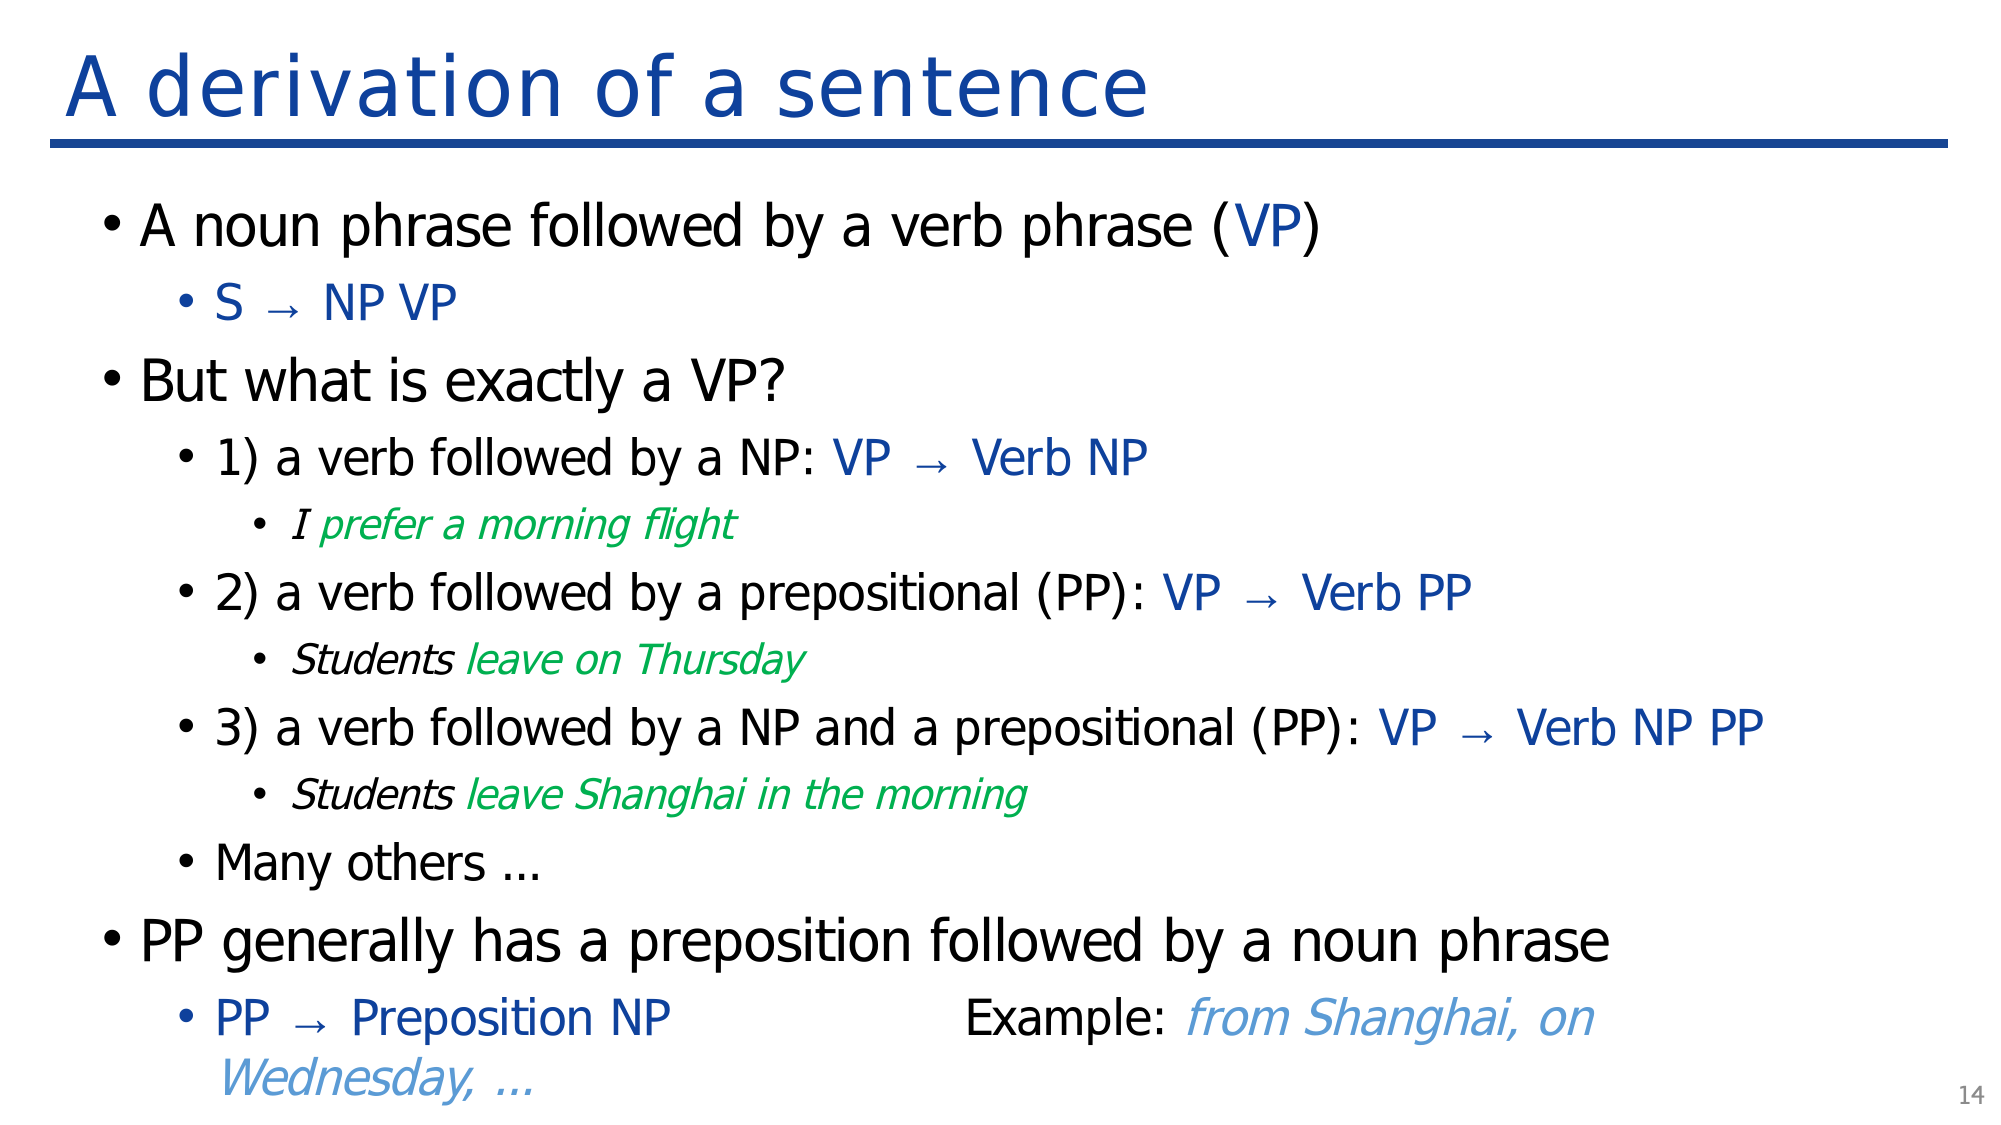

# A derivation of a sentence
A noun phrase followed by a verb phrase (VP)
S → NP VP
But what is exactly a VP?
1) a verb followed by a NP: VP → Verb NP
I prefer a morning flight
2) a verb followed by a prepositional (PP): VP → Verb PP
Students leave on Thursday
3) a verb followed by a NP and a prepositional (PP): VP → Verb NP PP
Students leave Shanghai in the morning
Many others …
PP generally has a preposition followed by a noun phrase
PP → Preposition NP		Example: from Shanghai, on Wednesday, …
14